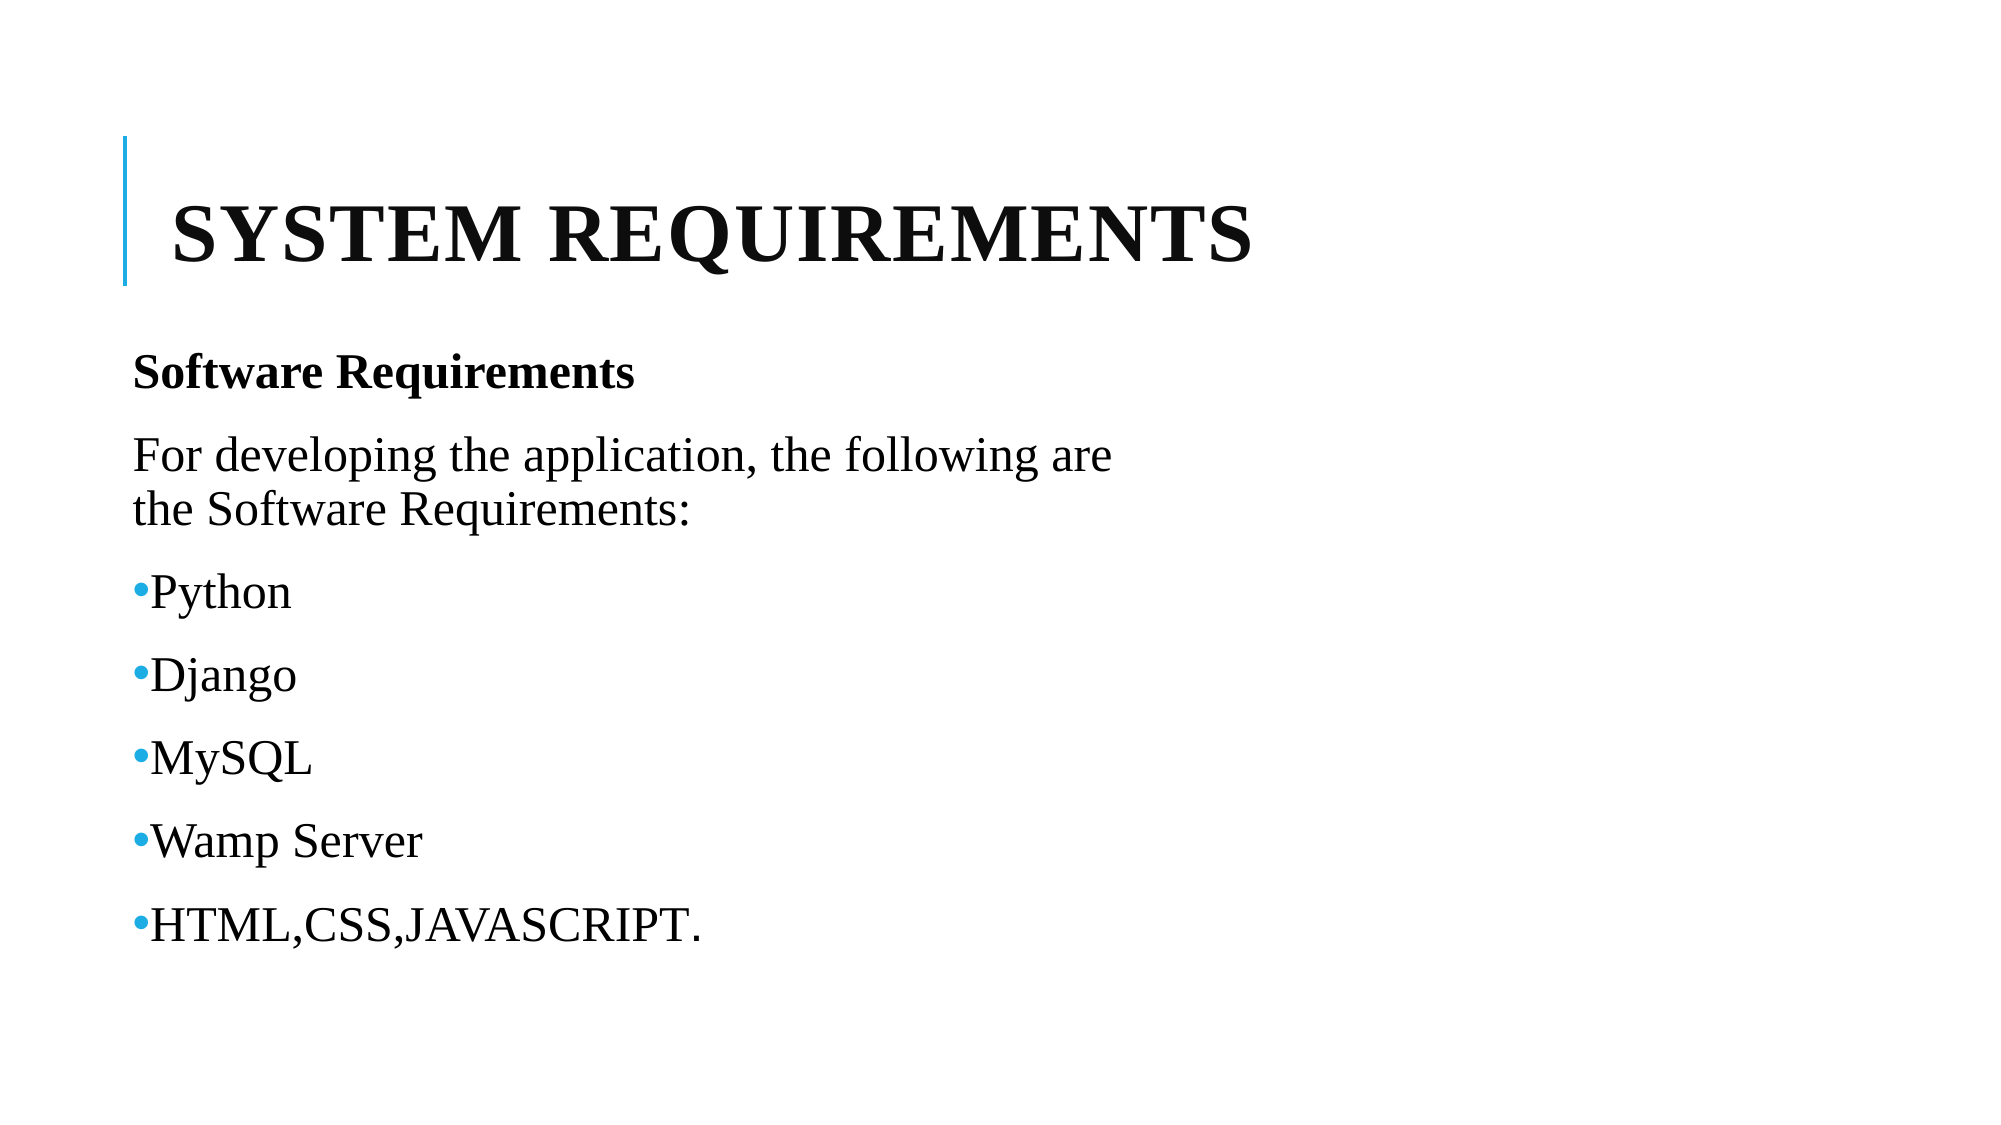

# SYSTEM REQUIREMENTS
Software Requirements
For developing the application, the following are the Software Requirements:
Python
Django
MySQL
Wamp Server
HTML,CSS,JAVASCRIPT.